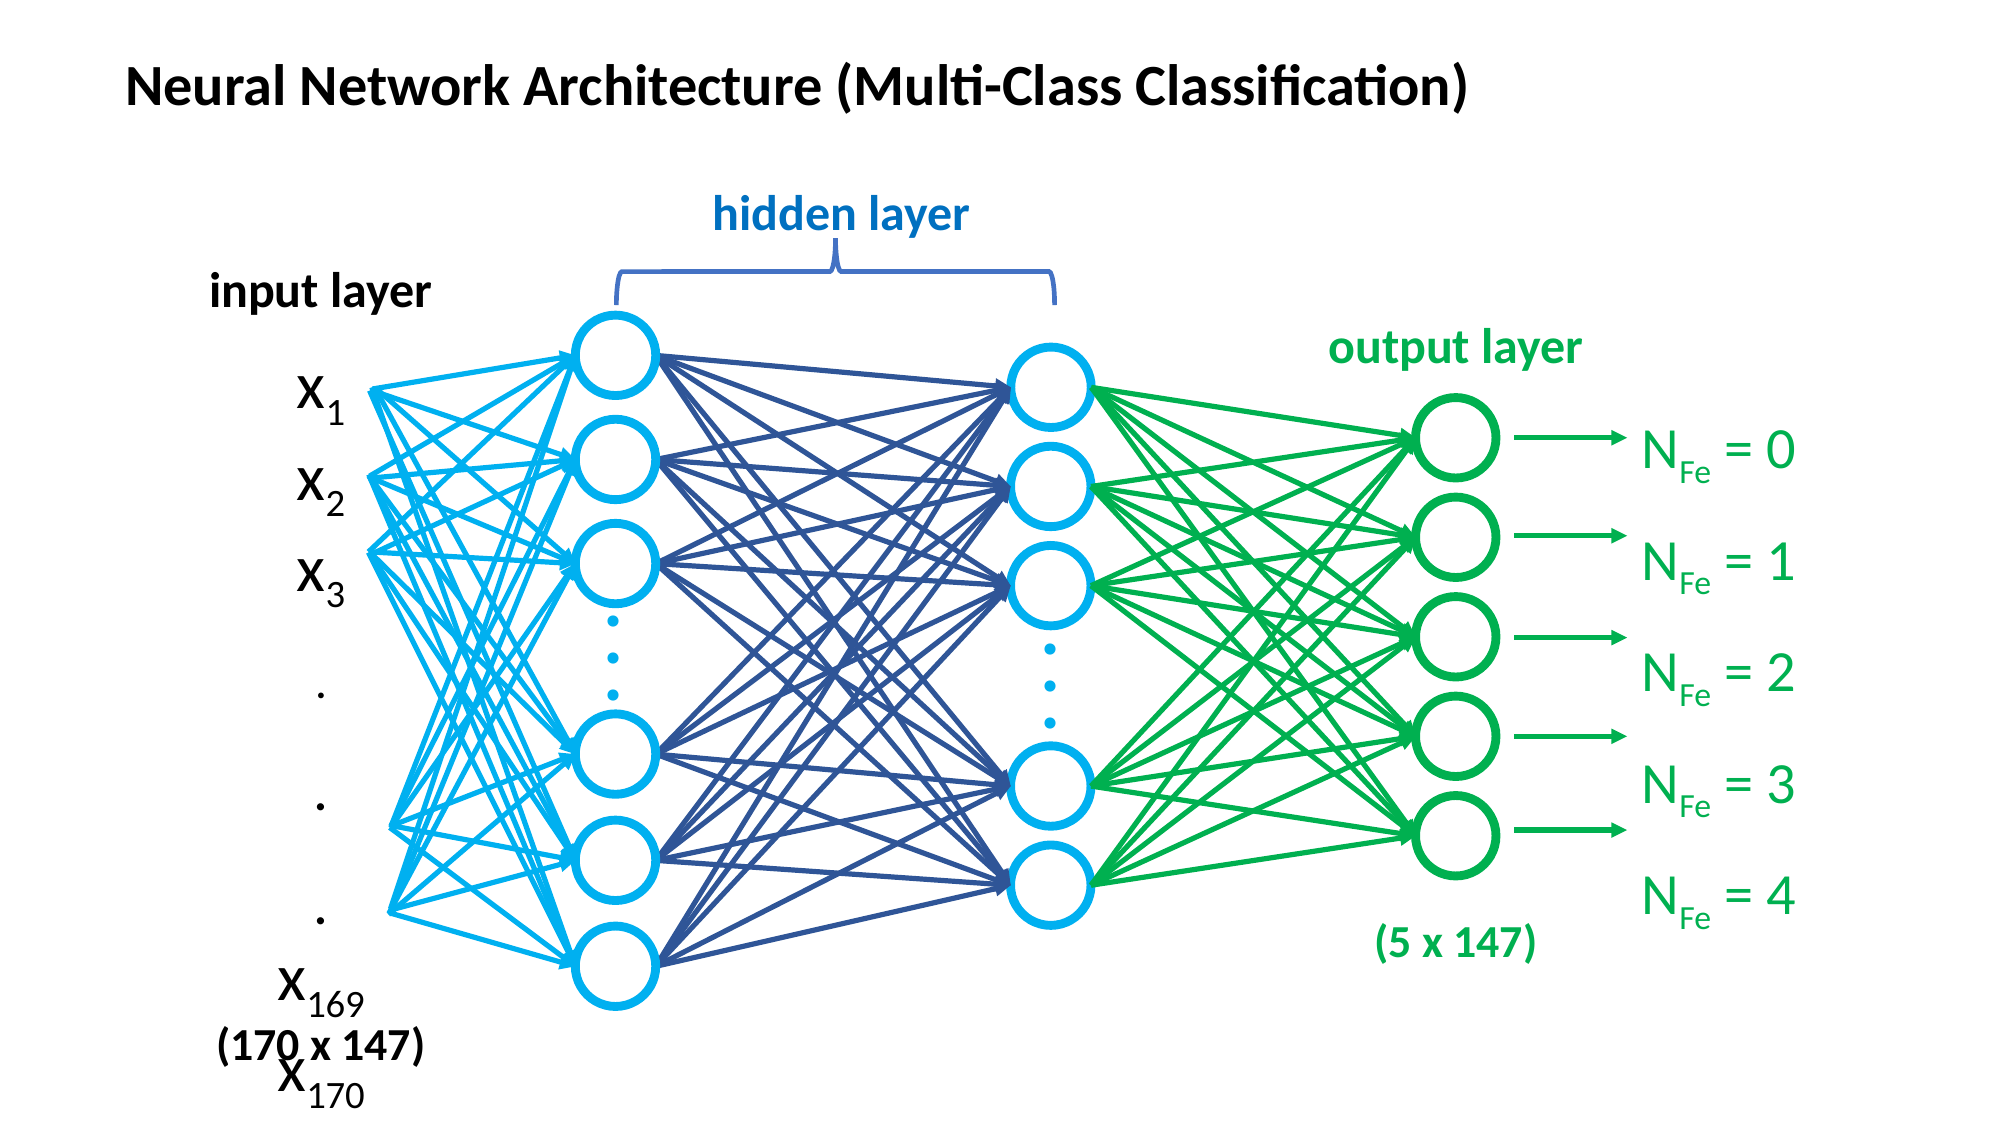

Neural Network Architecture (Multi-Class Classification)

hidden layer
input layer
output layer

. . .

x1
x2
x3
.
.
.
x169
x170

. . .

NFe = 0
NFe = 1
NFe = 2
NFe = 3
NFe = 4

(5 x 147)
(170 x 147)